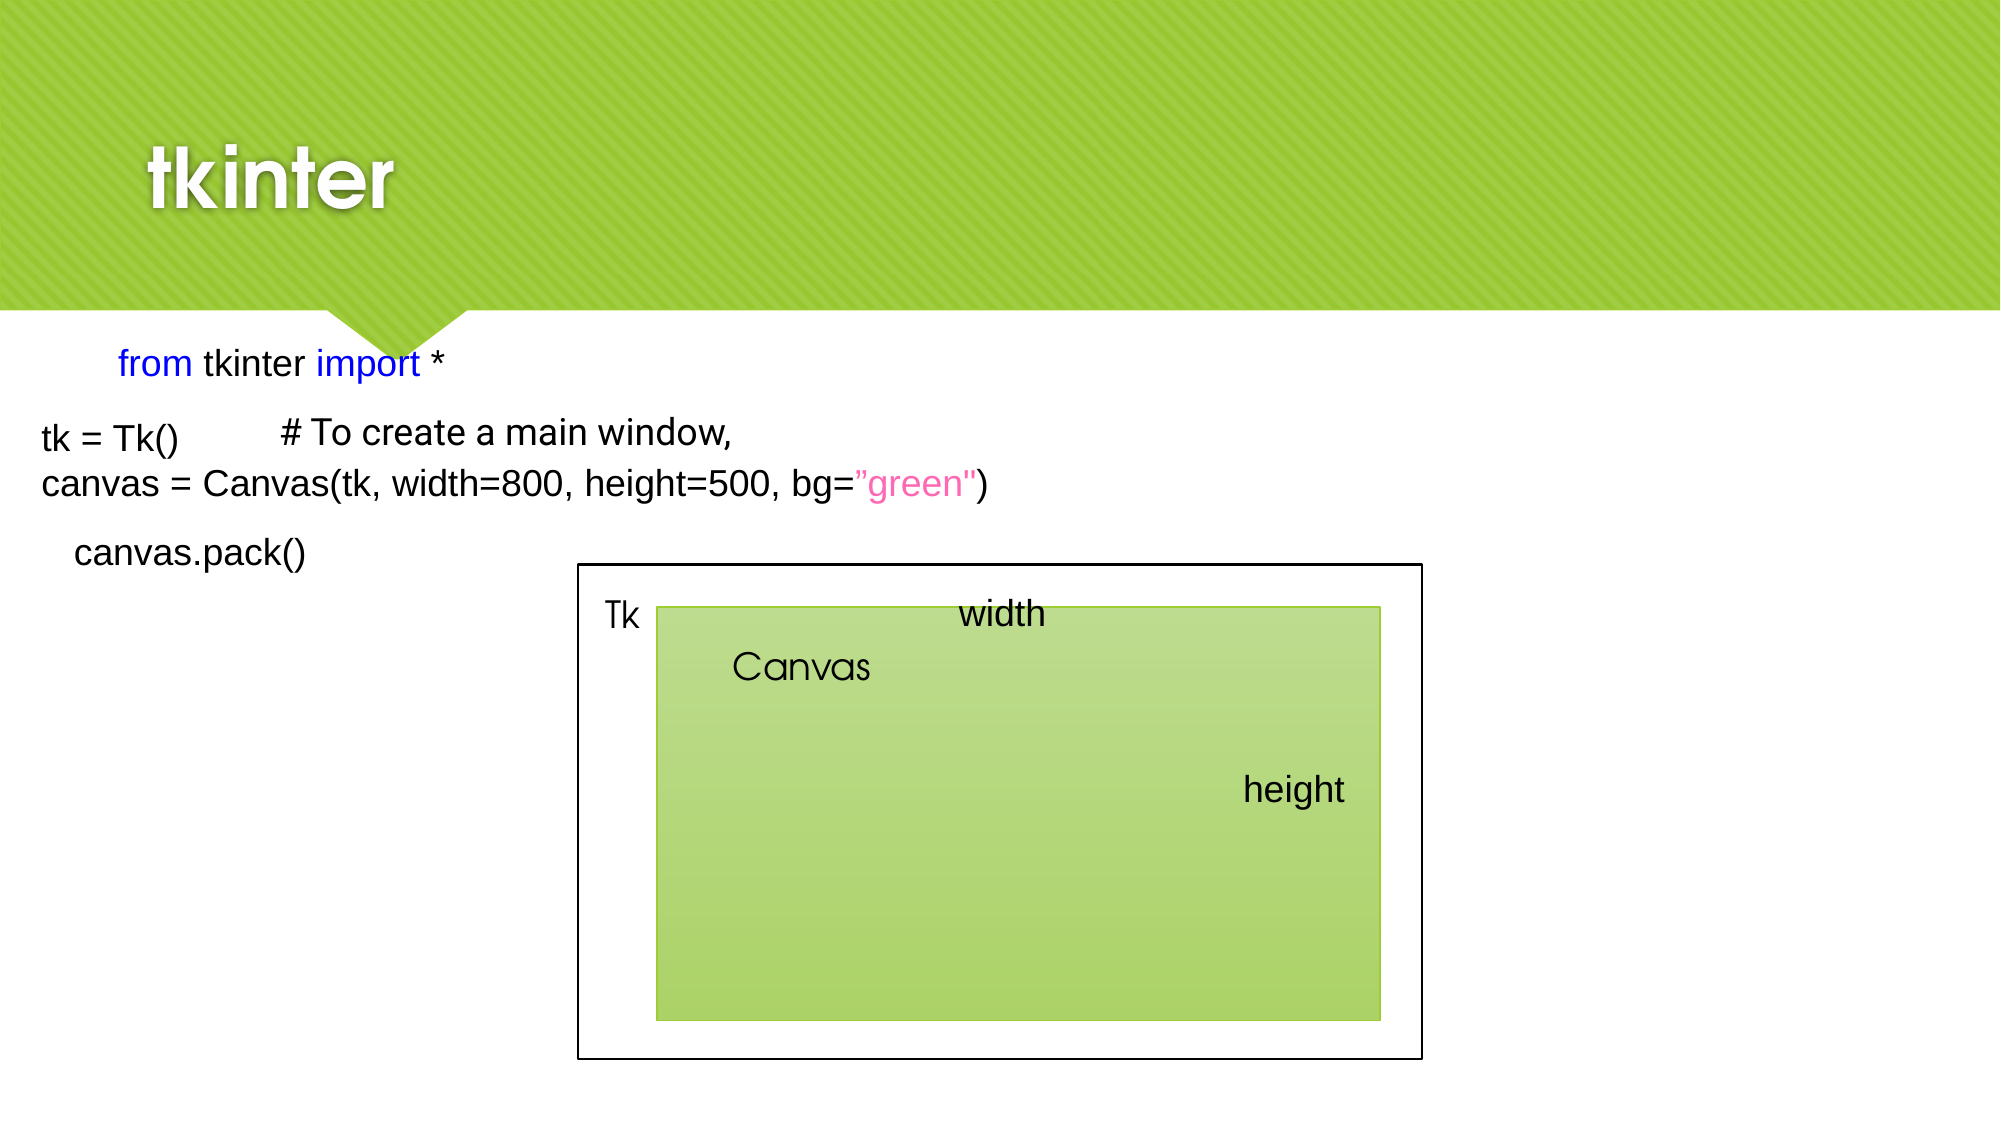

# tkinter
from tkinter import *
# To create a main window,
tk = Tk()
canvas = Canvas(tk, width=800, height=500, bg=”green")
canvas.pack()

Tk

Canvas
width
height